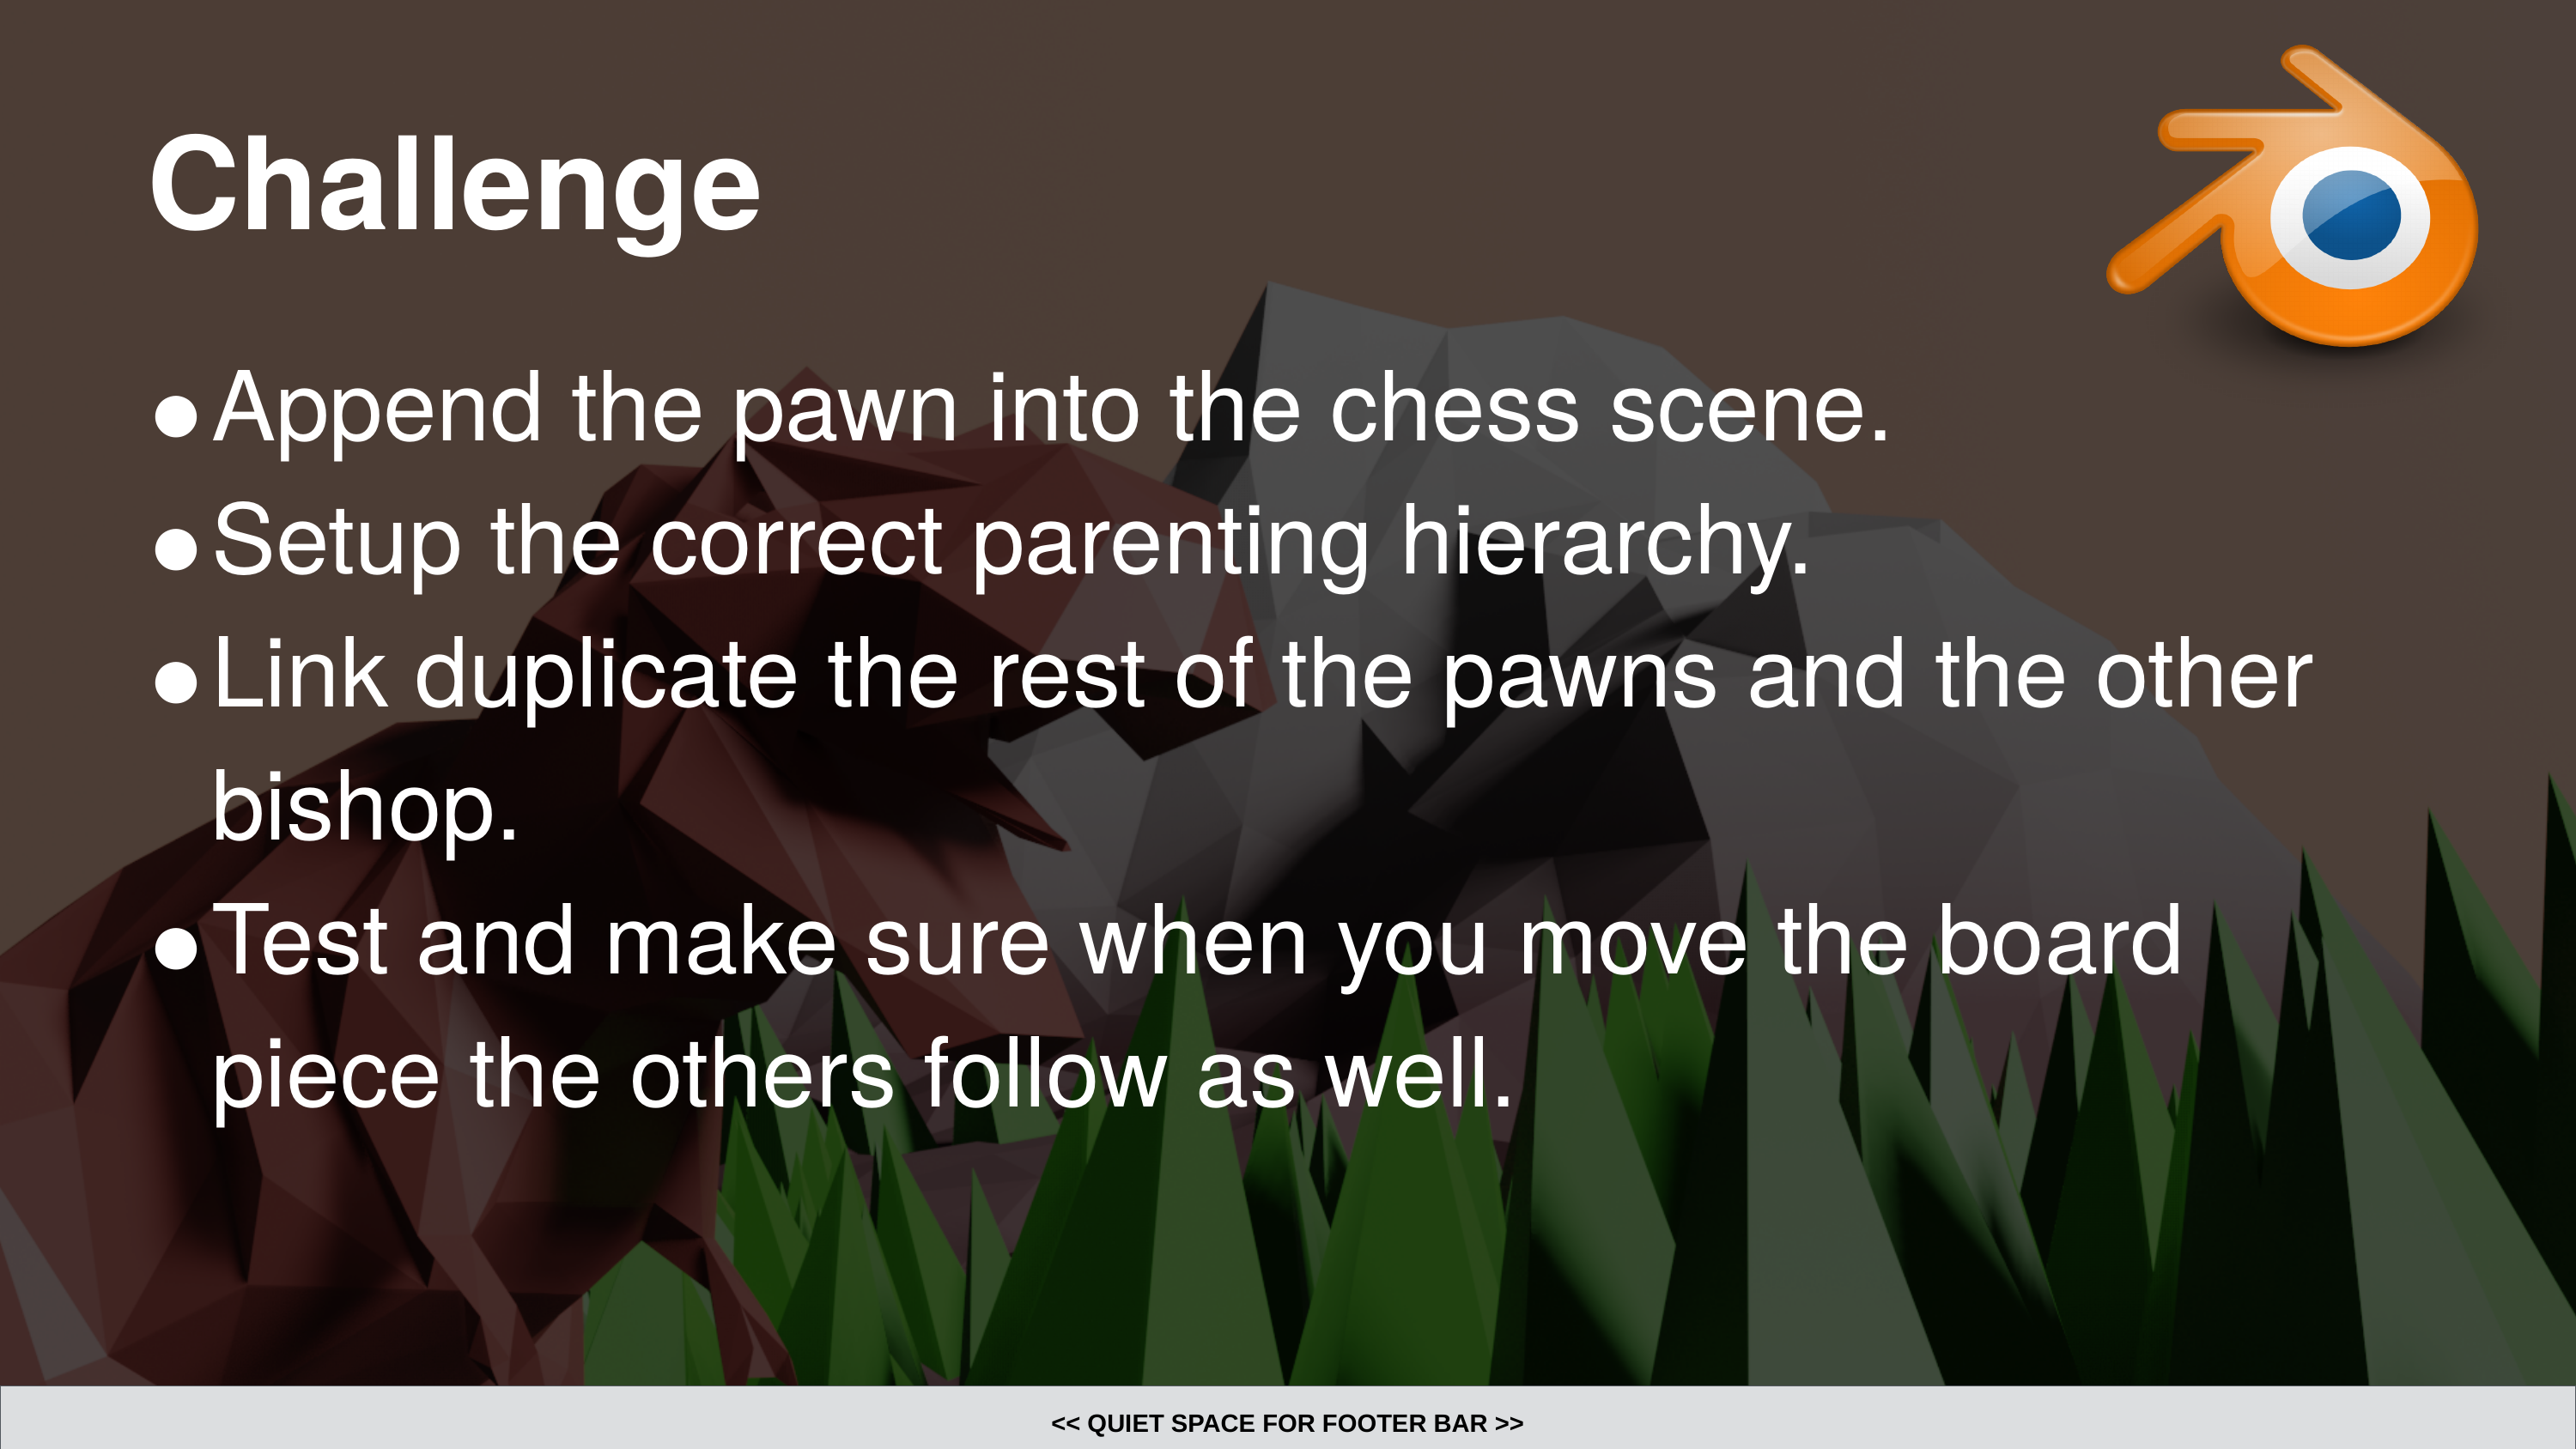

# Challenge
Append the pawn into the chess scene.
Setup the correct parenting hierarchy.
Link duplicate the rest of the pawns and the other bishop.
Test and make sure when you move the board piece the others follow as well.